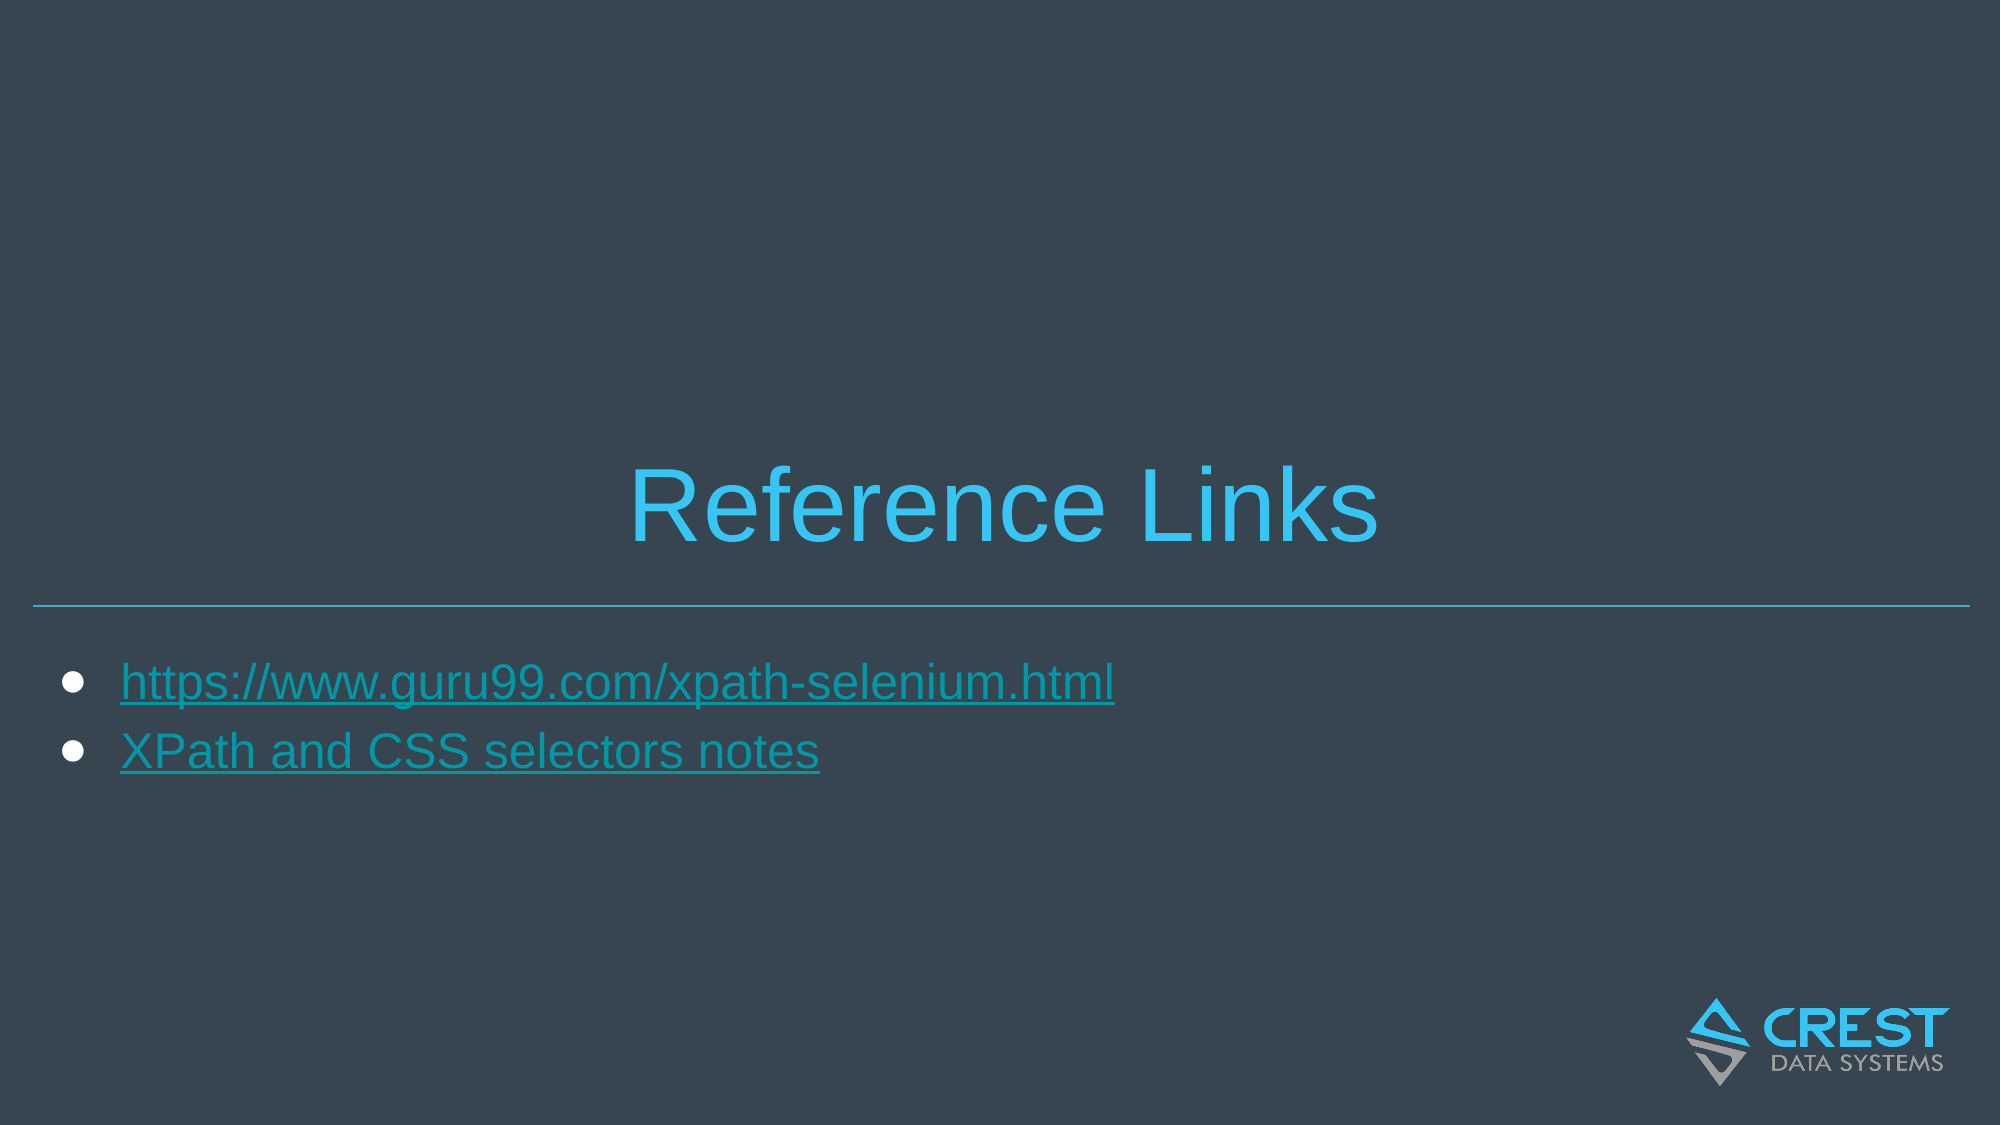

# Reference Links
https://www.guru99.com/xpath-selenium.html
XPath and CSS selectors notes